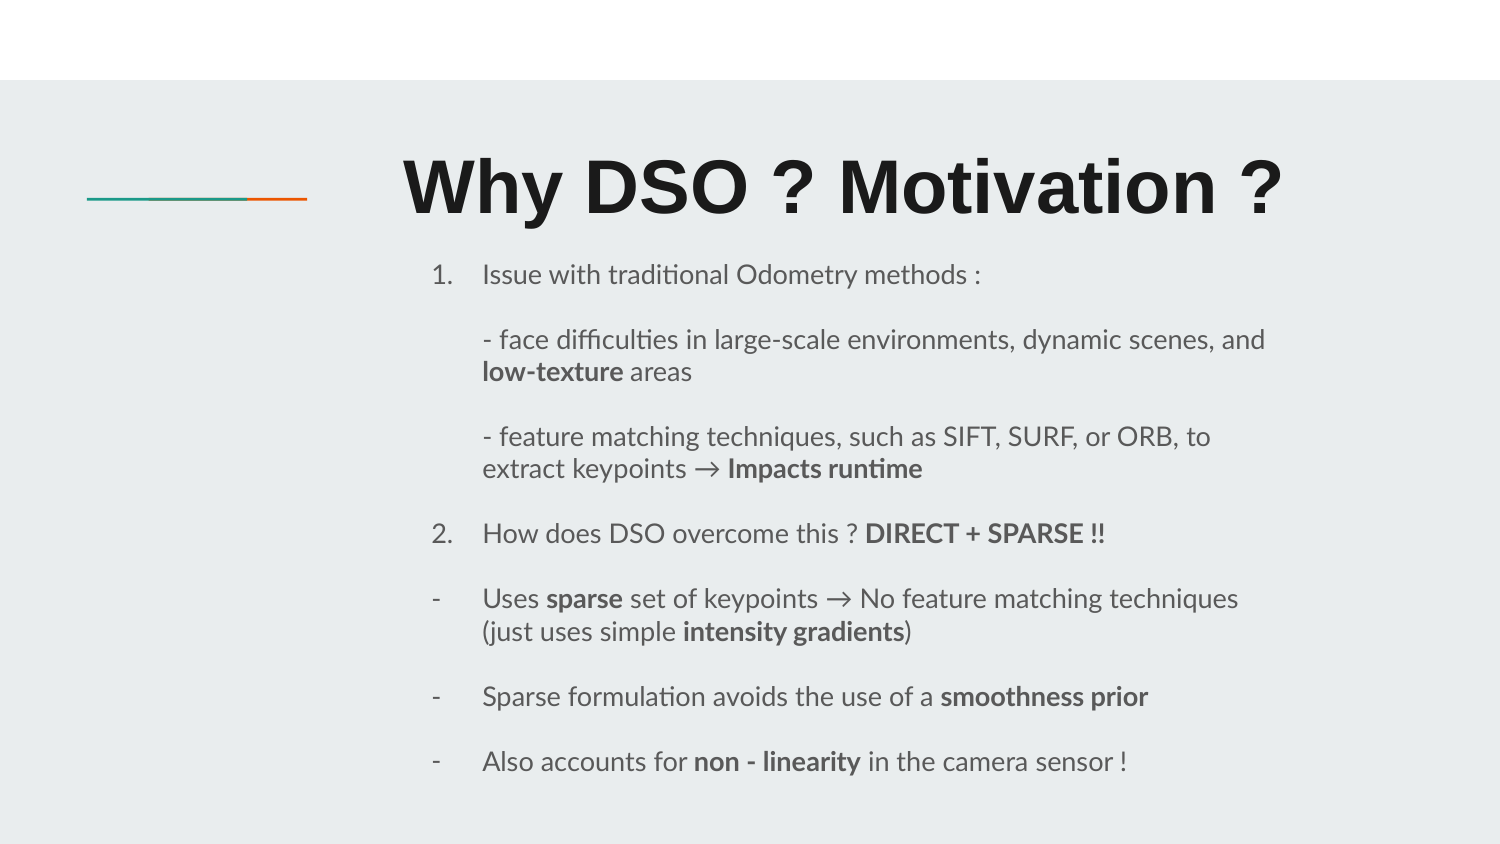

# Why DSO ? Motivation ?
Issue with traditional Odometry methods :
- face difficulties in large-scale environments, dynamic scenes, and low-texture areas

- feature matching techniques, such as SIFT, SURF, or ORB, to extract keypoints → Impacts runtime

How does DSO overcome this ? DIRECT + SPARSE !!

Uses sparse set of keypoints → No feature matching techniques (just uses simple intensity gradients)

Sparse formulation avoids the use of a smoothness prior

Also accounts for non - linearity in the camera sensor !